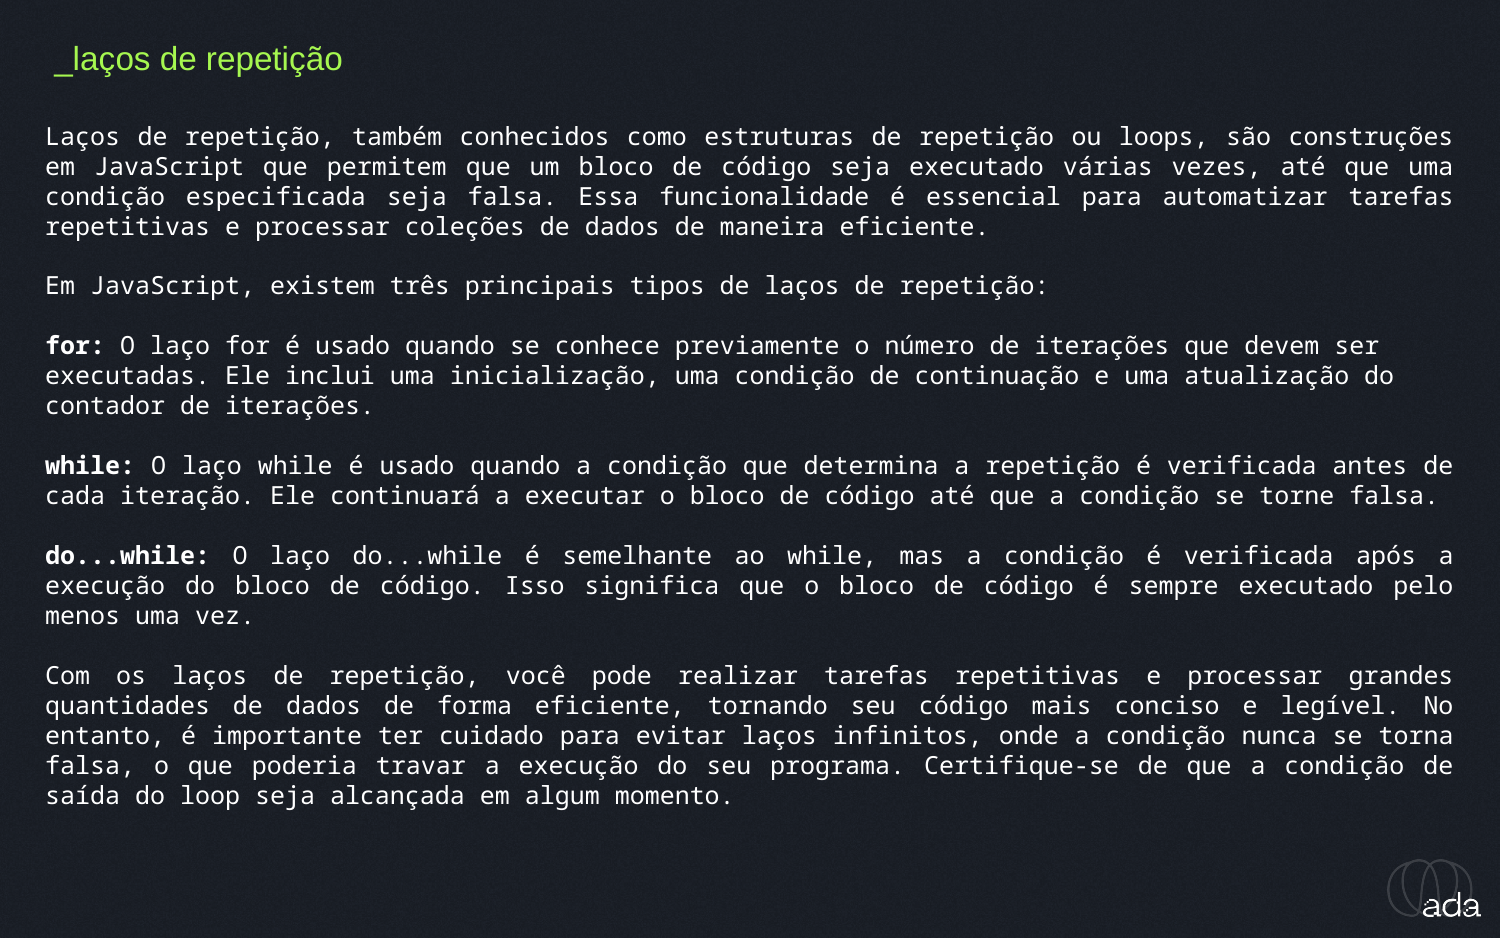

_laços de repetição
Laços de repetição, também conhecidos como estruturas de repetição ou loops, são construções em JavaScript que permitem que um bloco de código seja executado várias vezes, até que uma condição especificada seja falsa. Essa funcionalidade é essencial para automatizar tarefas repetitivas e processar coleções de dados de maneira eficiente.

Em JavaScript, existem três principais tipos de laços de repetição:

for: O laço for é usado quando se conhece previamente o número de iterações que devem ser executadas. Ele inclui uma inicialização, uma condição de continuação e uma atualização do contador de iterações.

while: O laço while é usado quando a condição que determina a repetição é verificada antes de cada iteração. Ele continuará a executar o bloco de código até que a condição se torne falsa.

do...while: O laço do...while é semelhante ao while, mas a condição é verificada após a execução do bloco de código. Isso significa que o bloco de código é sempre executado pelo menos uma vez.

Com os laços de repetição, você pode realizar tarefas repetitivas e processar grandes quantidades de dados de forma eficiente, tornando seu código mais conciso e legível. No entanto, é importante ter cuidado para evitar laços infinitos, onde a condição nunca se torna falsa, o que poderia travar a execução do seu programa. Certifique-se de que a condição de saída do loop seja alcançada em algum momento.